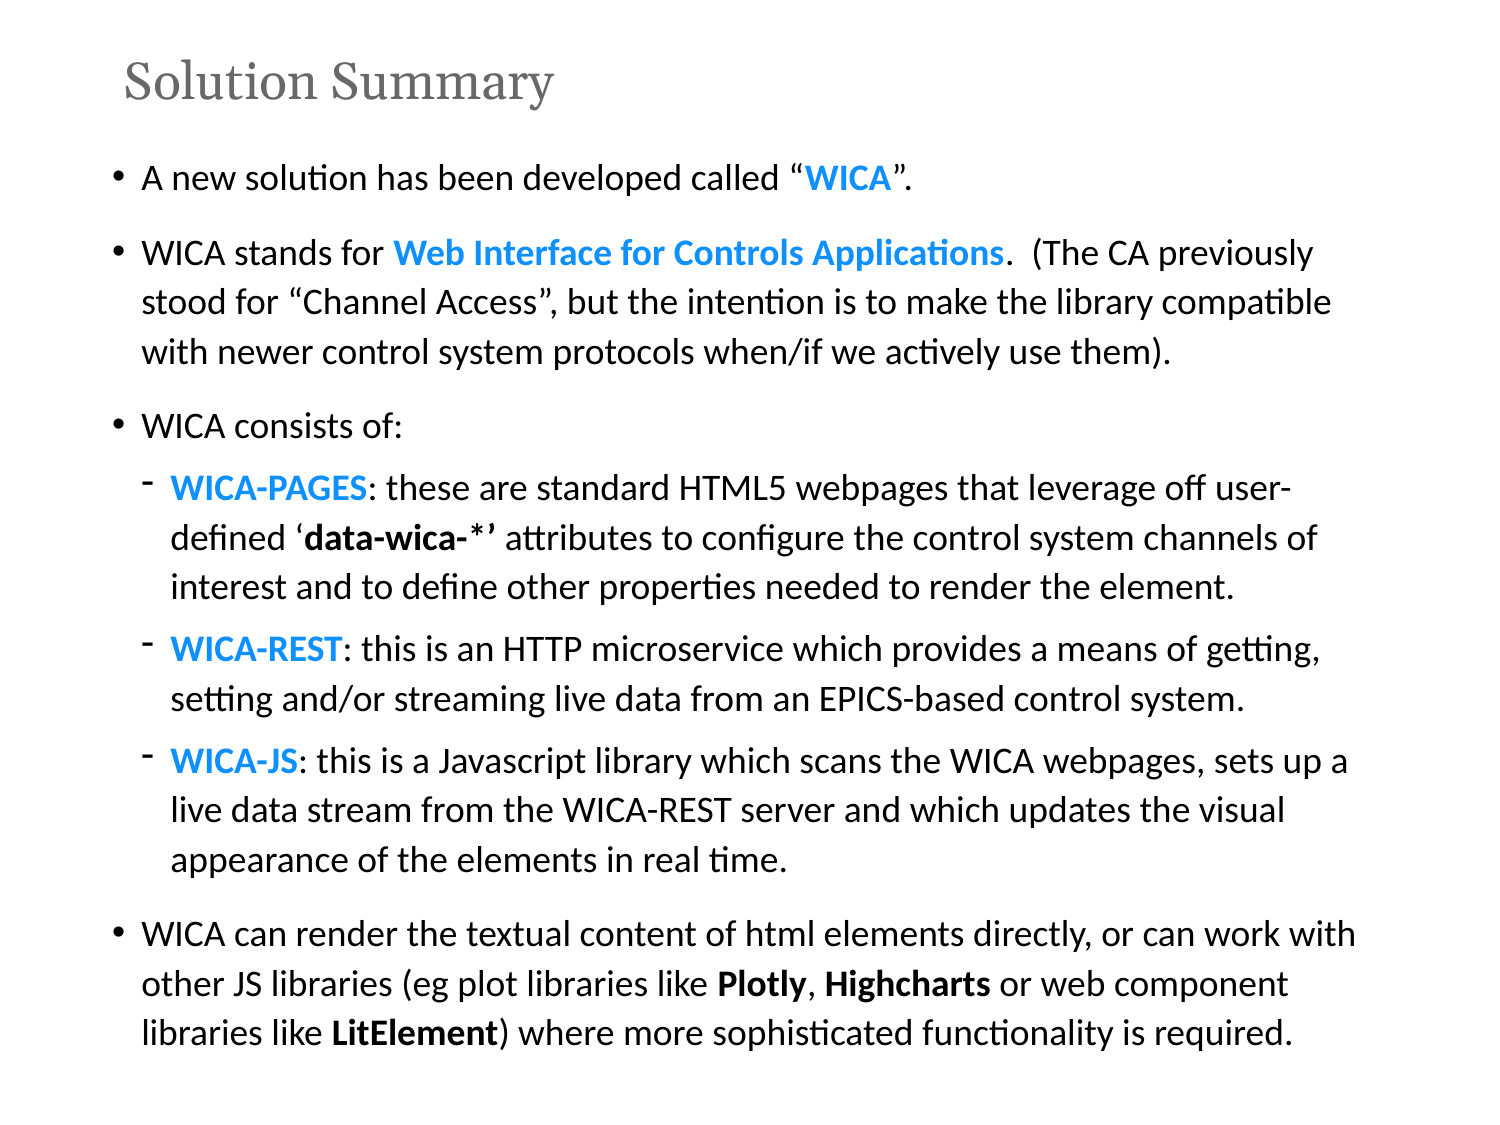

# Solution Summary
A new solution has been developed called “WICA”.
WICA stands for Web Interface for Controls Applications.  (The CA previously stood for “Channel Access”, but the intention is to make the library compatible with newer control system protocols when/if we actively use them).
WICA consists of:
WICA-PAGES: these are standard HTML5 webpages that leverage off user-defined ‘data-wica-*’ attributes to configure the control system channels of interest and to define other properties needed to render the element.
WICA-REST: this is an HTTP microservice which provides a means of getting, setting and/or streaming live data from an EPICS-based control system.
WICA-JS: this is a Javascript library which scans the WICA webpages, sets up a live data stream from the WICA-REST server and which updates the visual appearance of the elements in real time.
WICA can render the textual content of html elements directly, or can work with other JS libraries (eg plot libraries like Plotly, Highcharts or web component libraries like LitElement) where more sophisticated functionality is required.